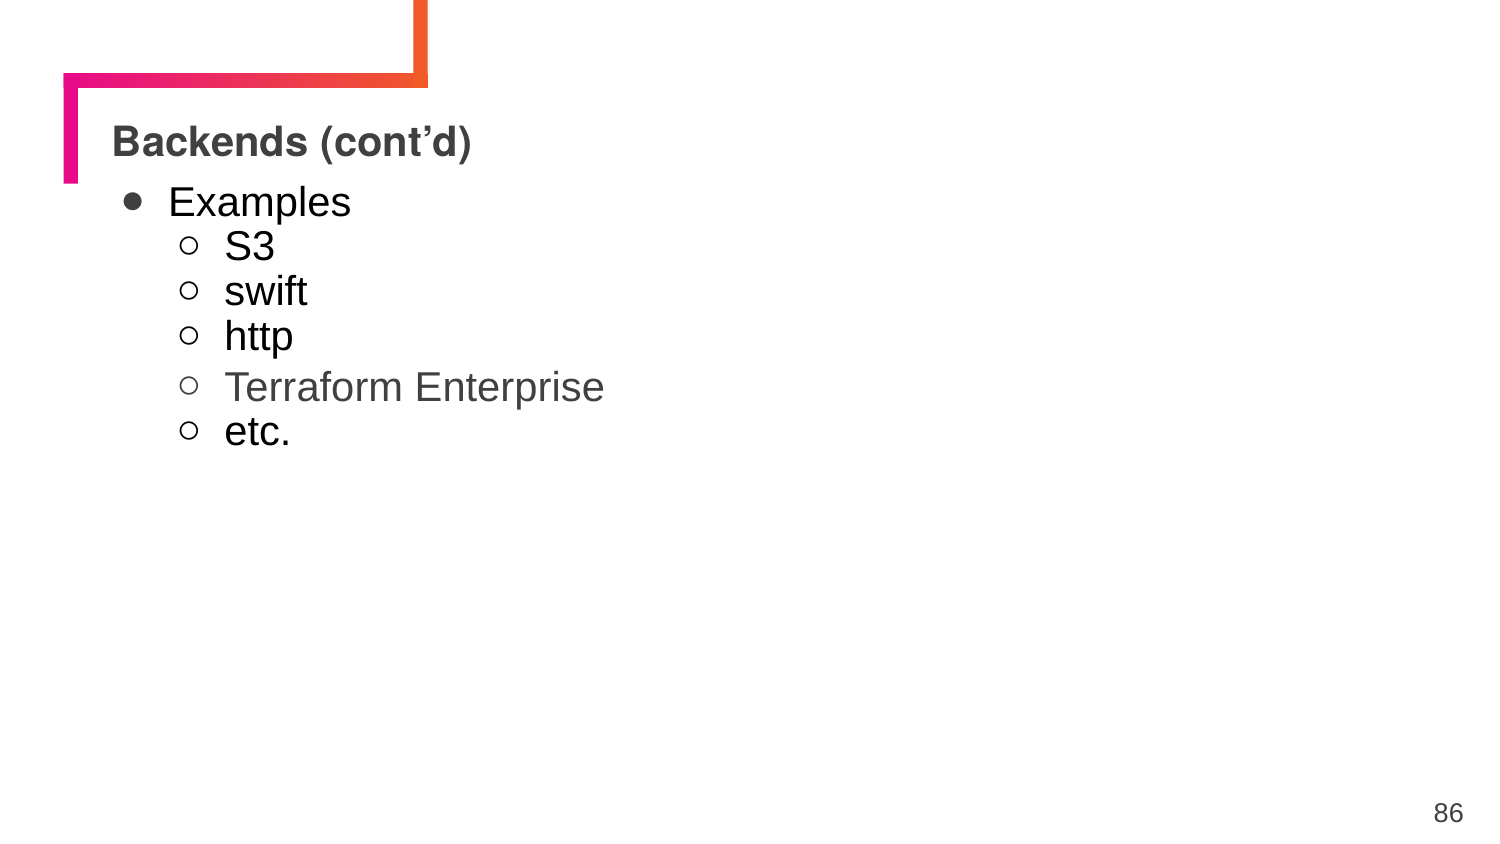

# Backends (cont’d)
Examples
S3
swift
http
Terraform Enterprise
etc.
86